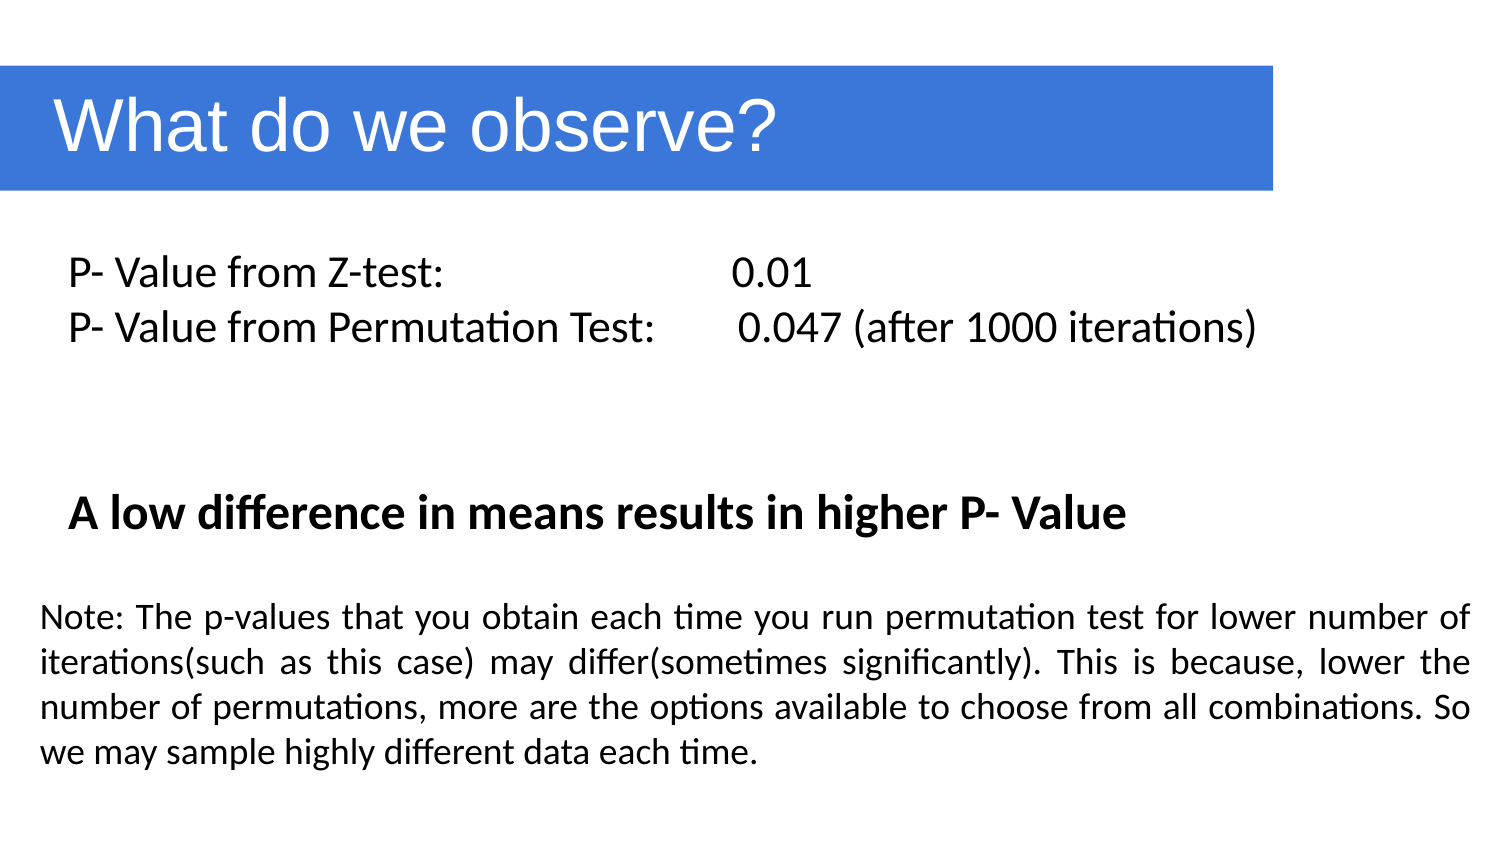

# What do we observe?
P- Value from Z-test:                            0.01
P- Value from Permutation Test:        0.047 (after 1000 iterations)
A low difference in means results in higher P- Value
Note: The p-values that you obtain each time you run permutation test for lower number of iterations(such as this case) may differ(sometimes significantly). This is because, lower the number of permutations, more are the options available to choose from all combinations. So we may sample highly different data each time.